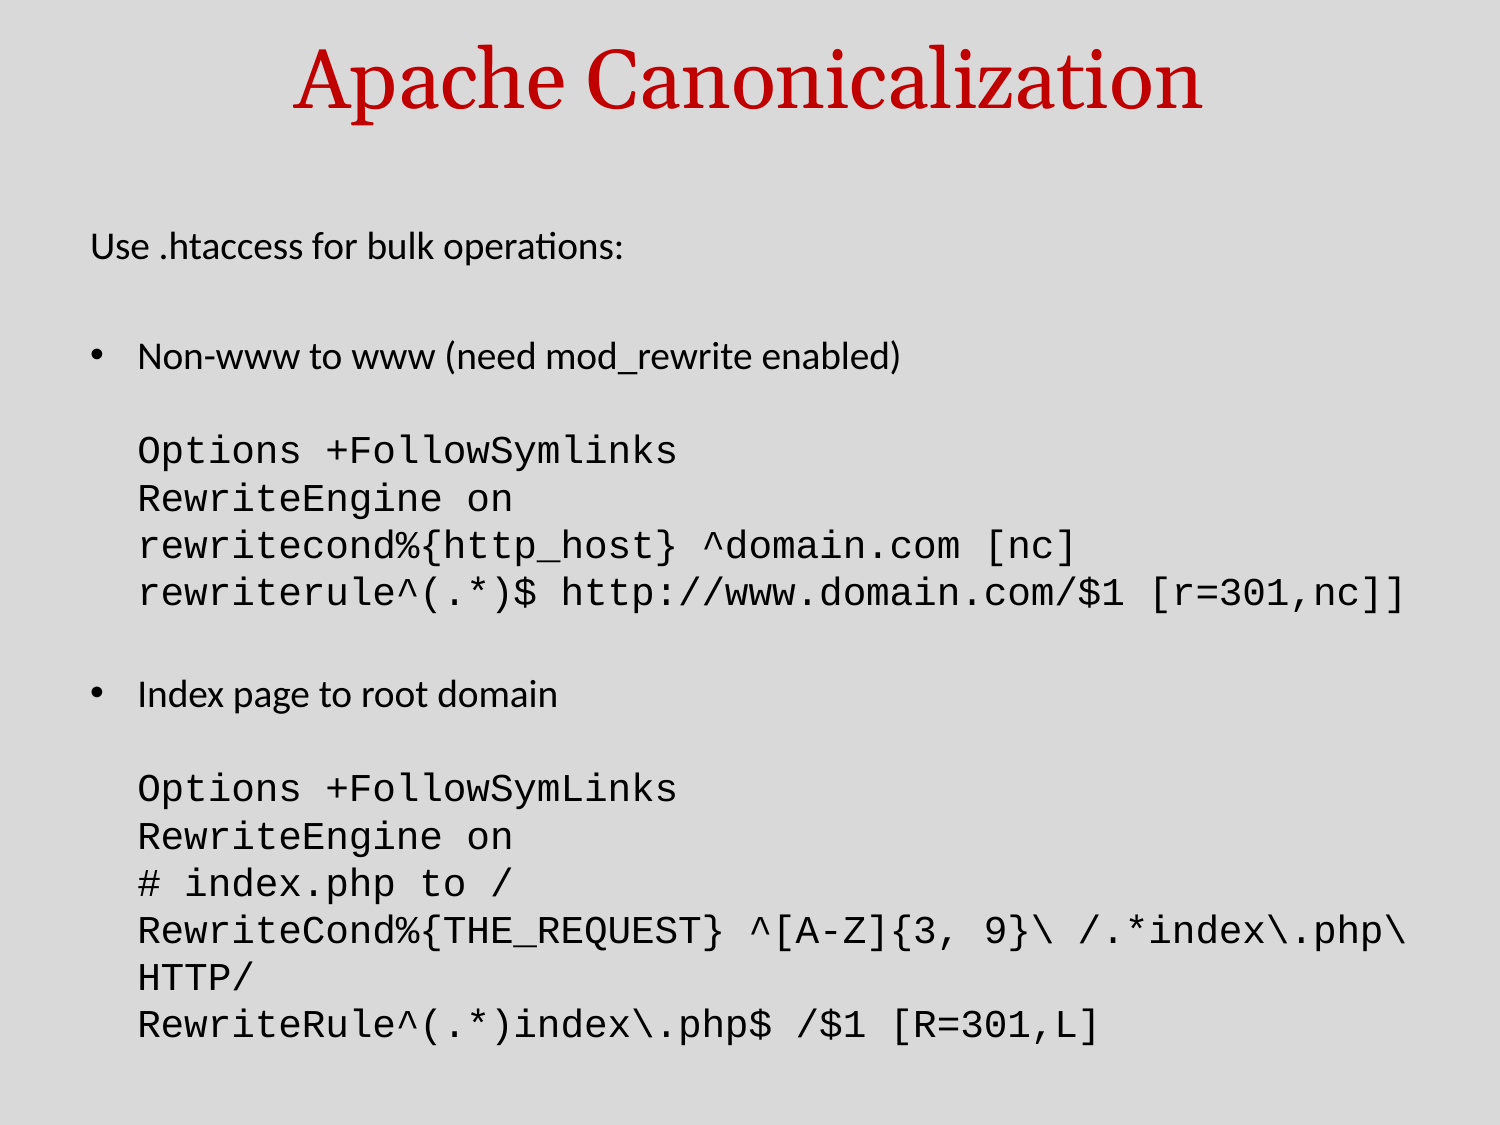

# Apache Canonicalization
Use .htaccess for bulk operations:

Non-www to www (need mod_rewrite enabled)
Options +FollowSymlinks
RewriteEngine on
rewritecond%{http_host} ^domain.com [nc]
rewriterule^(.*)$ http://www.domain.com/$1 [r=301,nc]]
Index page to root domain
Options +FollowSymLinks
RewriteEngine on
# index.php to /
RewriteCond%{THE_REQUEST} ^[A-Z]{3, 9}\ /.*index\.php\ HTTP/
RewriteRule^(.*)index\.php$ /$1 [R=301,L]